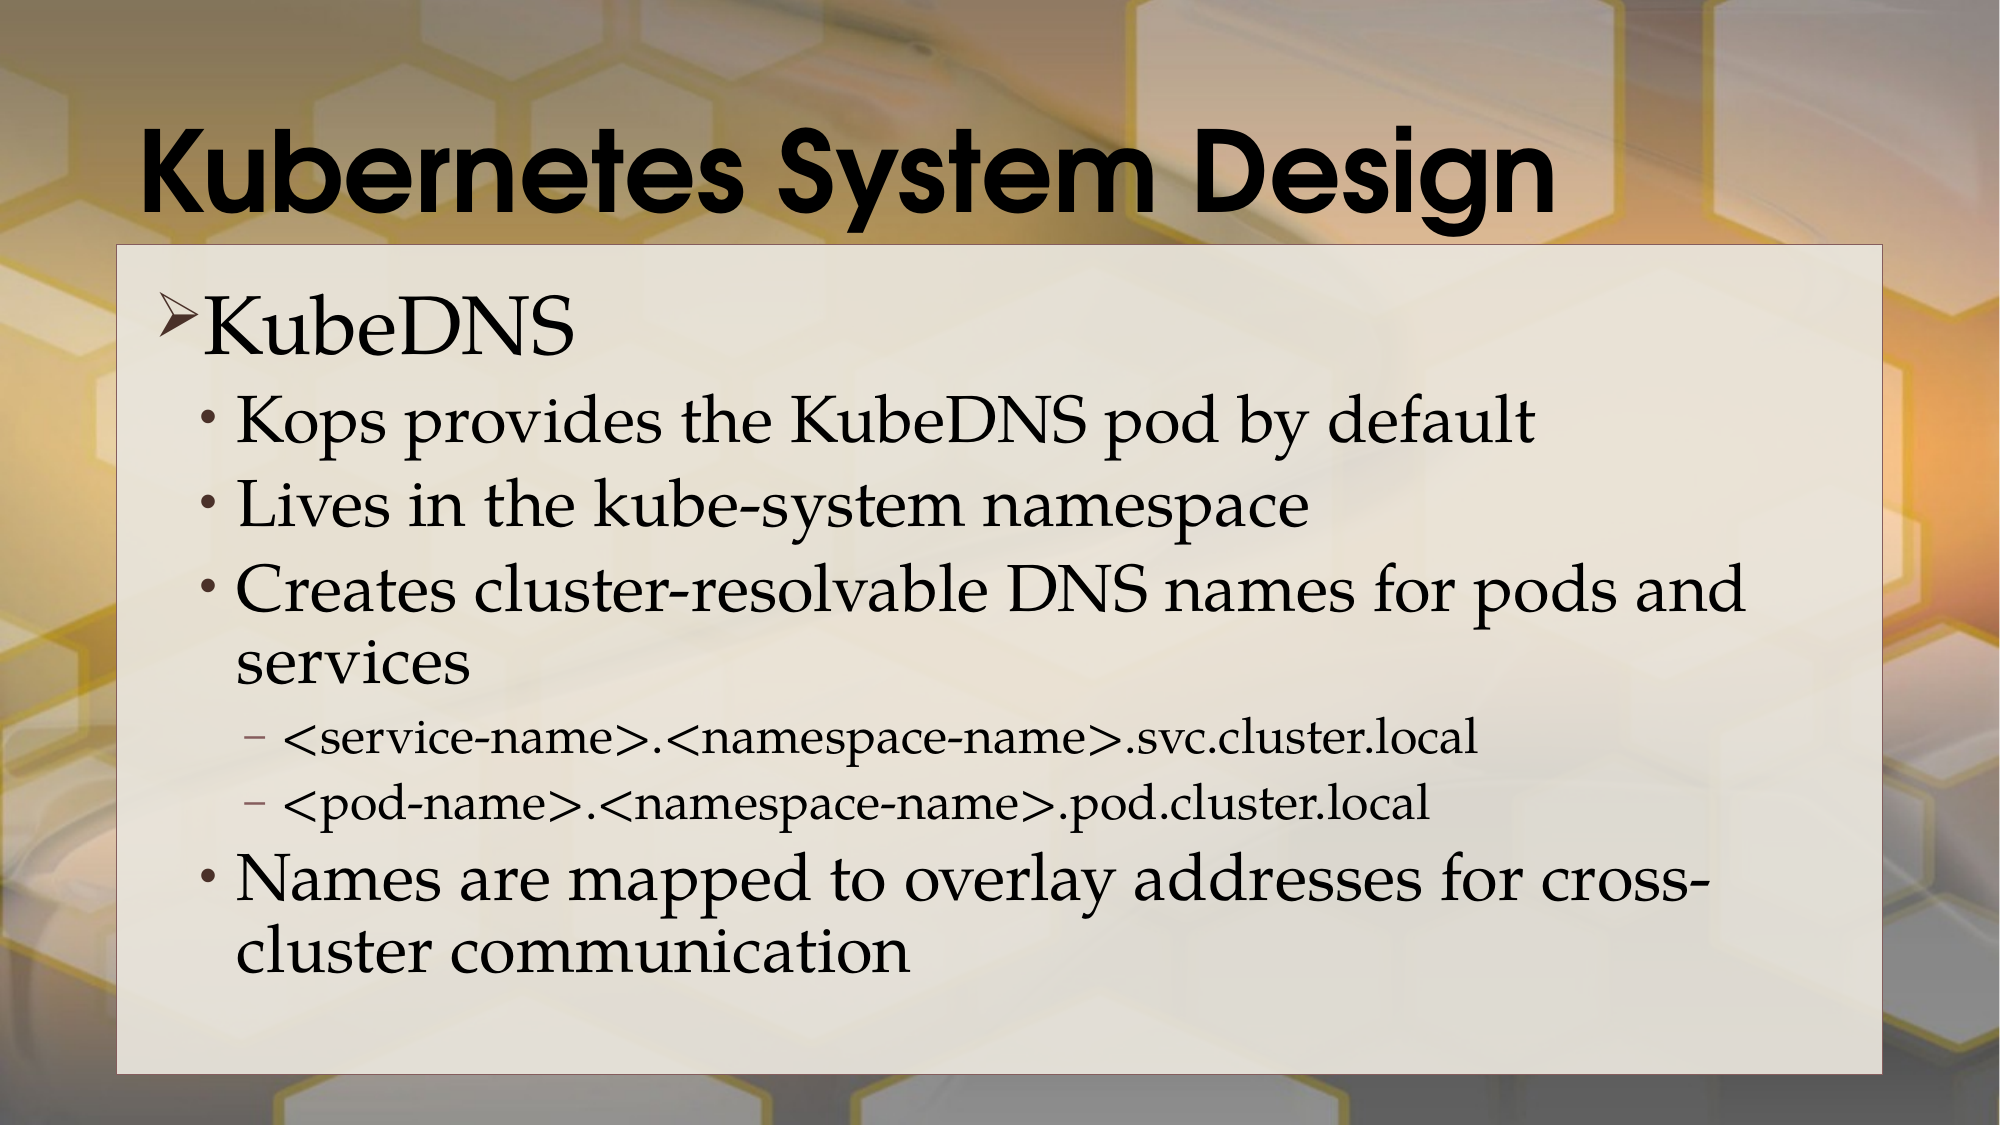

# Kubernetes System Design
KubeDNS
Kops provides the KubeDNS pod by default
Lives in the kube-system namespace
Creates cluster-resolvable DNS names for pods and services
<service-name>.<namespace-name>.svc.cluster.local
<pod-name>.<namespace-name>.pod.cluster.local
Names are mapped to overlay addresses for cross-cluster communication